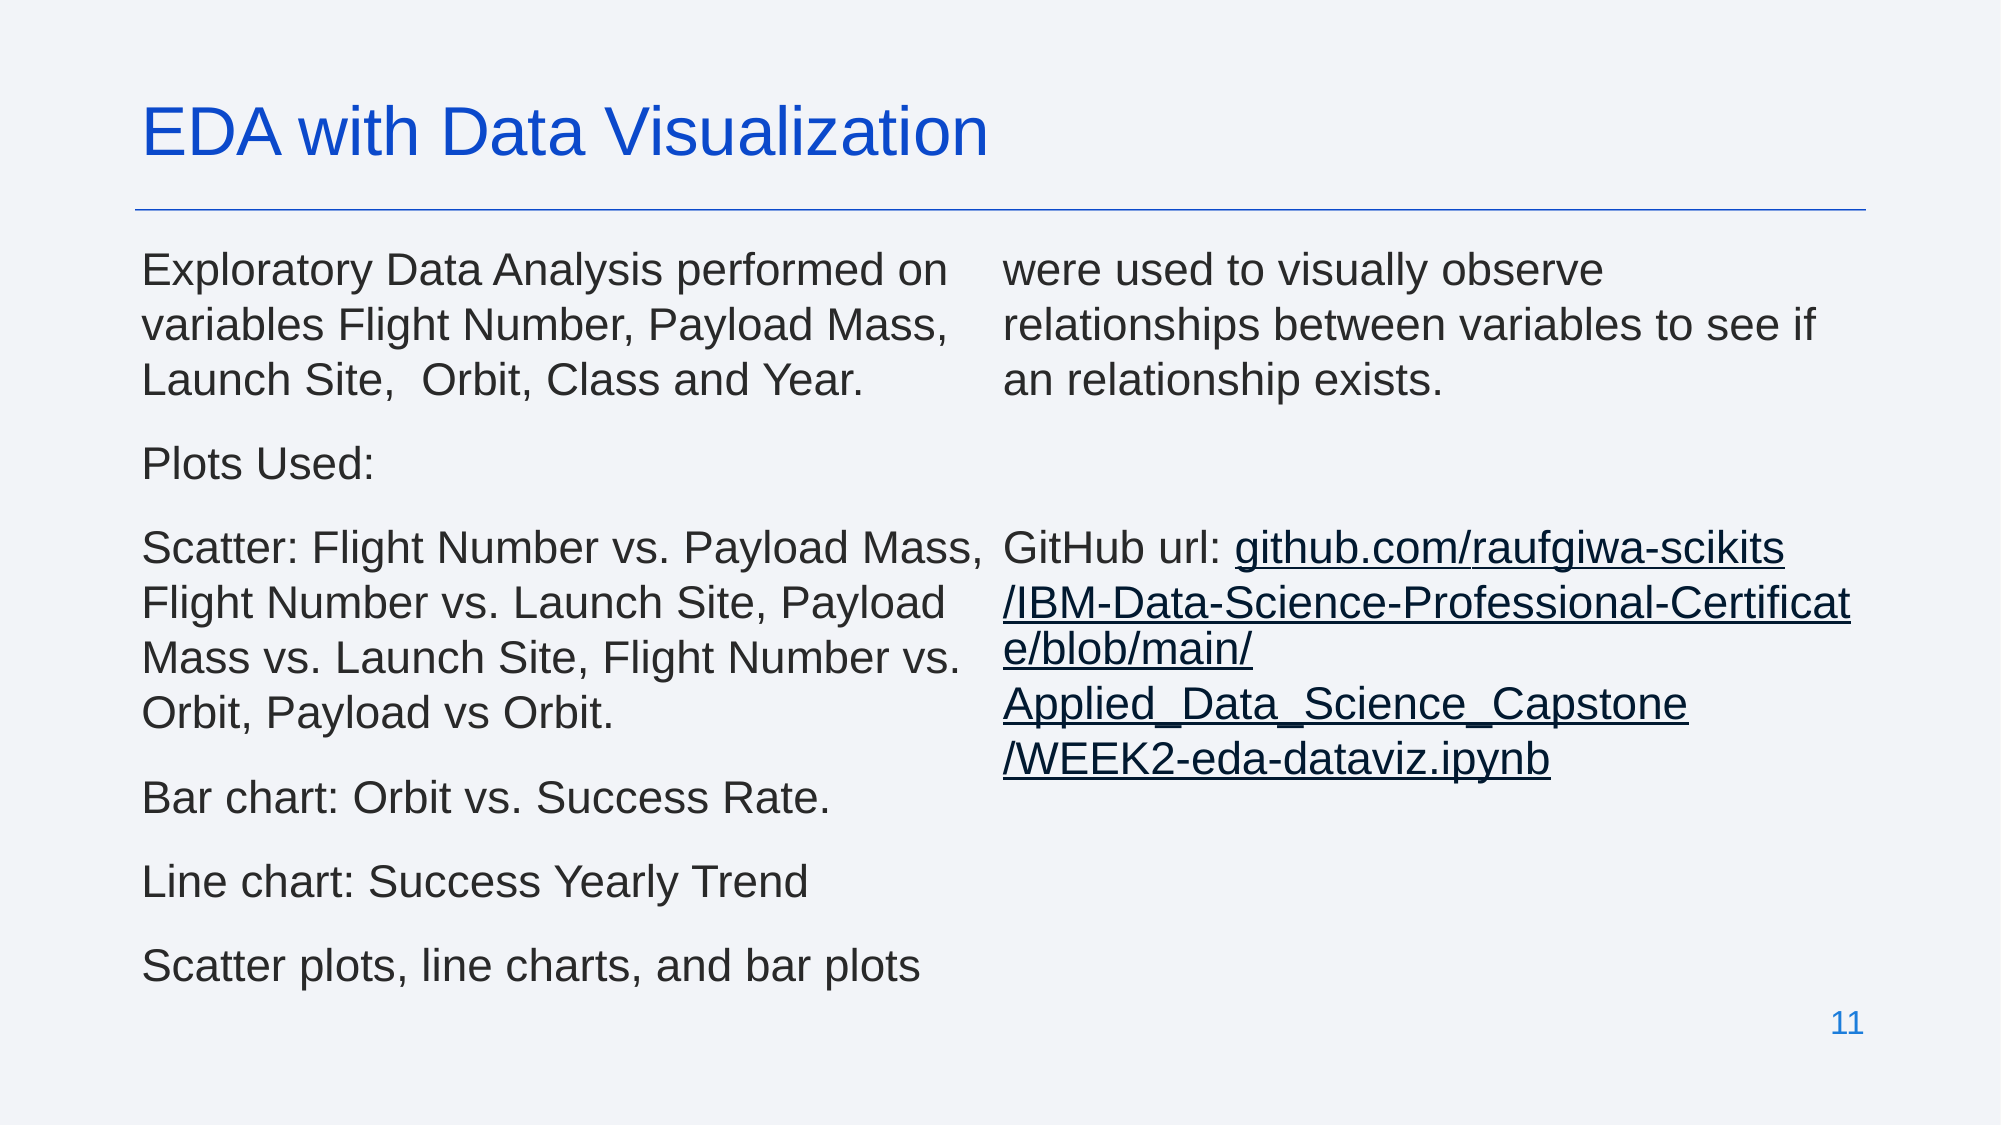

EDA with Data Visualization
Exploratory Data Analysis performed on variables Flight Number, Payload Mass, Launch Site,  Orbit, Class and Year.
Plots Used:
Scatter: Flight Number vs. Payload Mass, Flight Number vs. Launch Site, Payload Mass vs. Launch Site, Flight Number vs. Orbit, Payload vs Orbit.
Bar chart: Orbit vs. Success Rate.
Line chart: Success Yearly Trend
Scatter plots, line charts, and bar plots were used to visually observe relationships between variables to see if an relationship exists.

GitHub url: github.com/raufgiwa-scikits/IBM-Data-Science-Professional-Certificate/blob/main/Applied_Data_Science_Capstone/WEEK2-eda-dataviz.ipynb

11